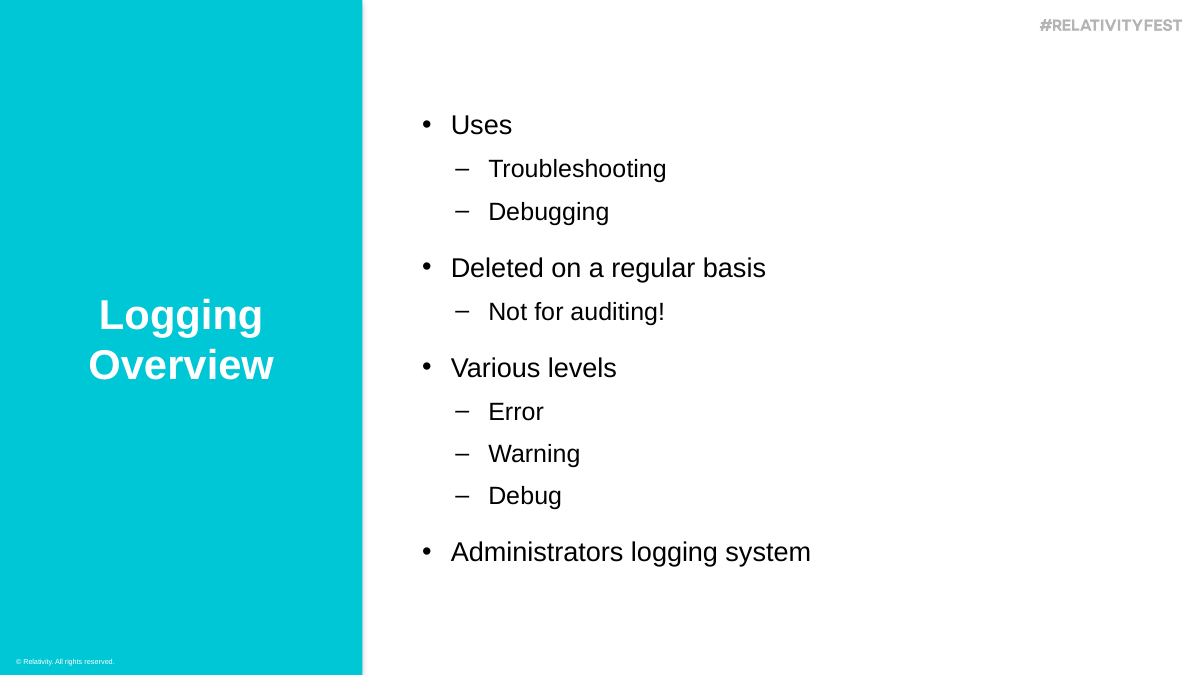

Uses
Troubleshooting
Debugging
Deleted on a regular basis
Not for auditing!
Various levels
Error
Warning
Debug
Administrators logging system
Logging Overview